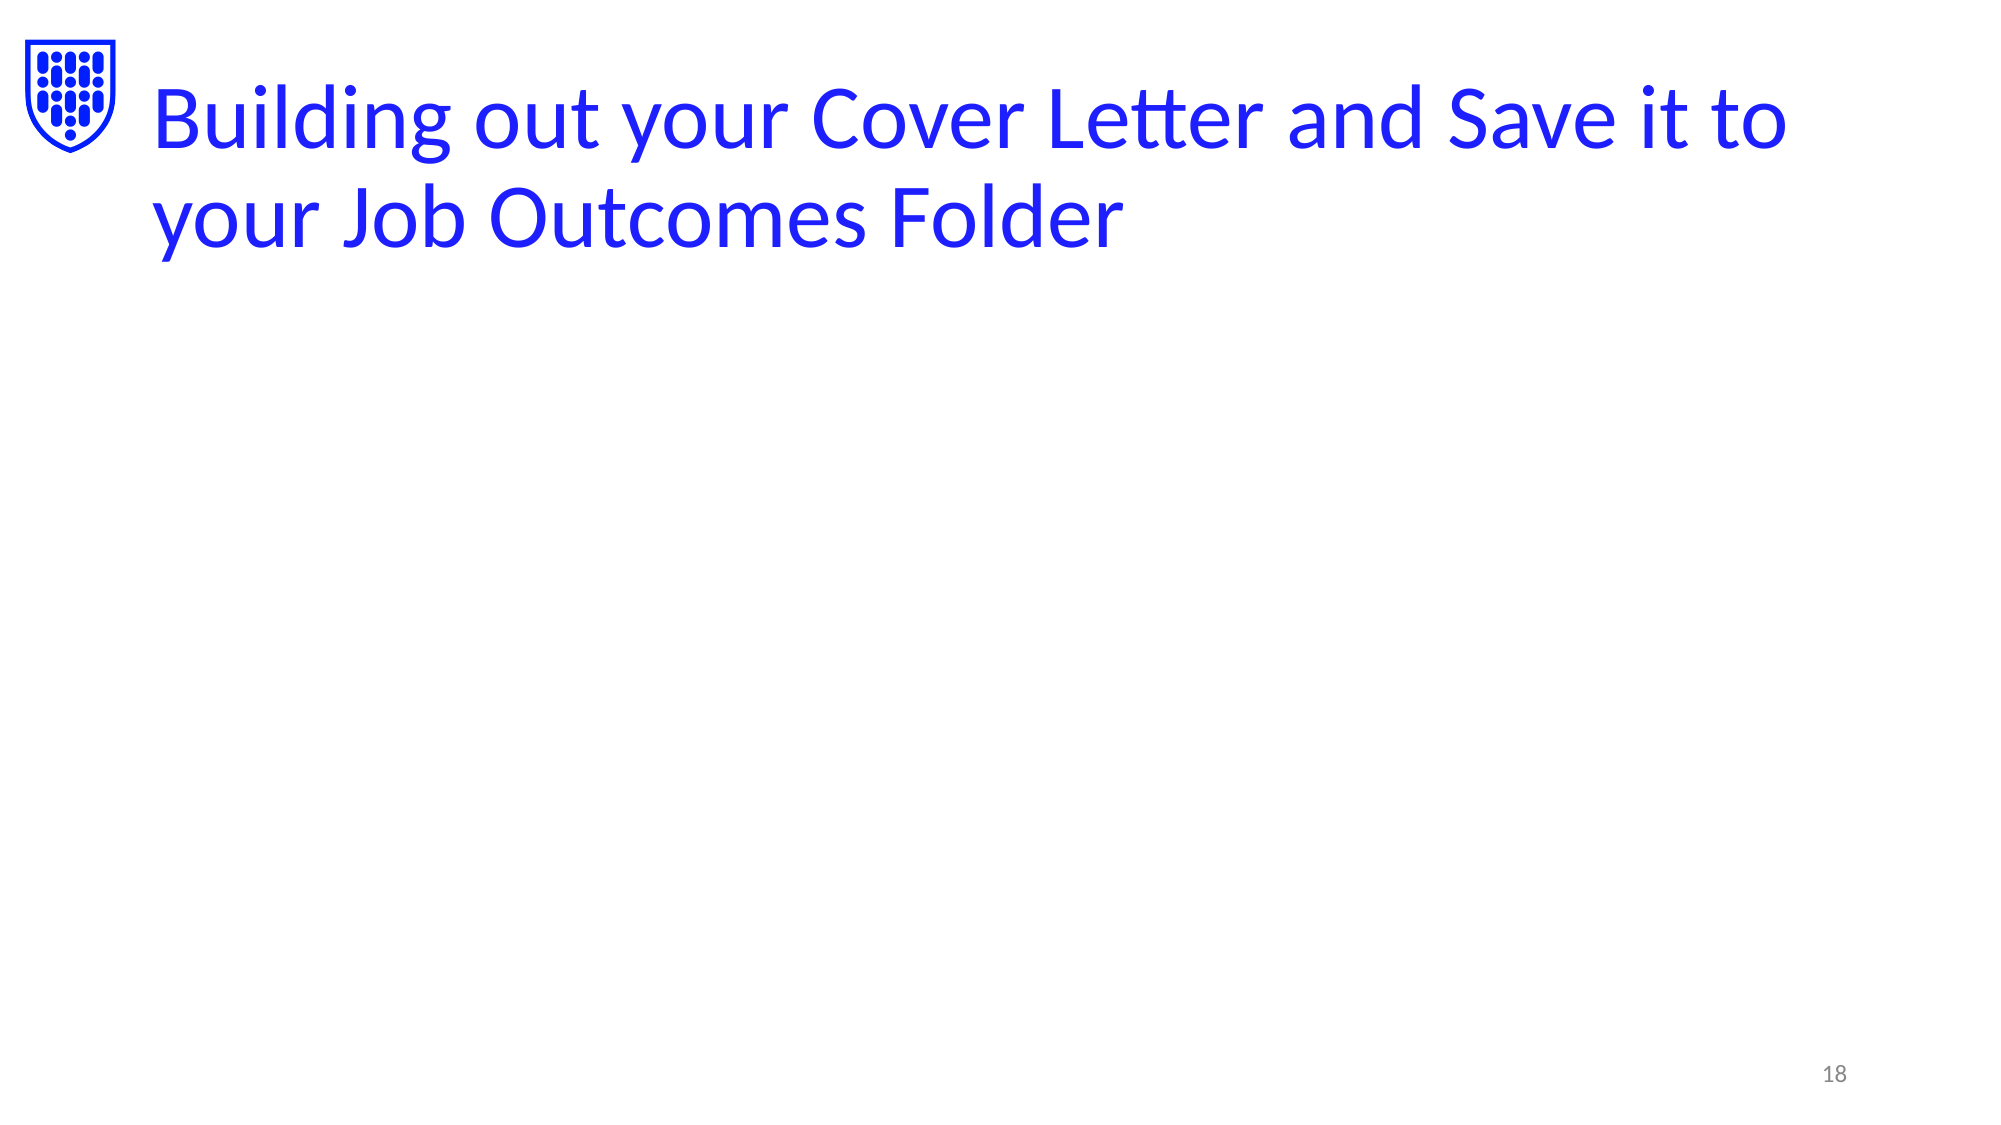

# Building out your Cover Letter and Save it to your Job Outcomes Folder
18